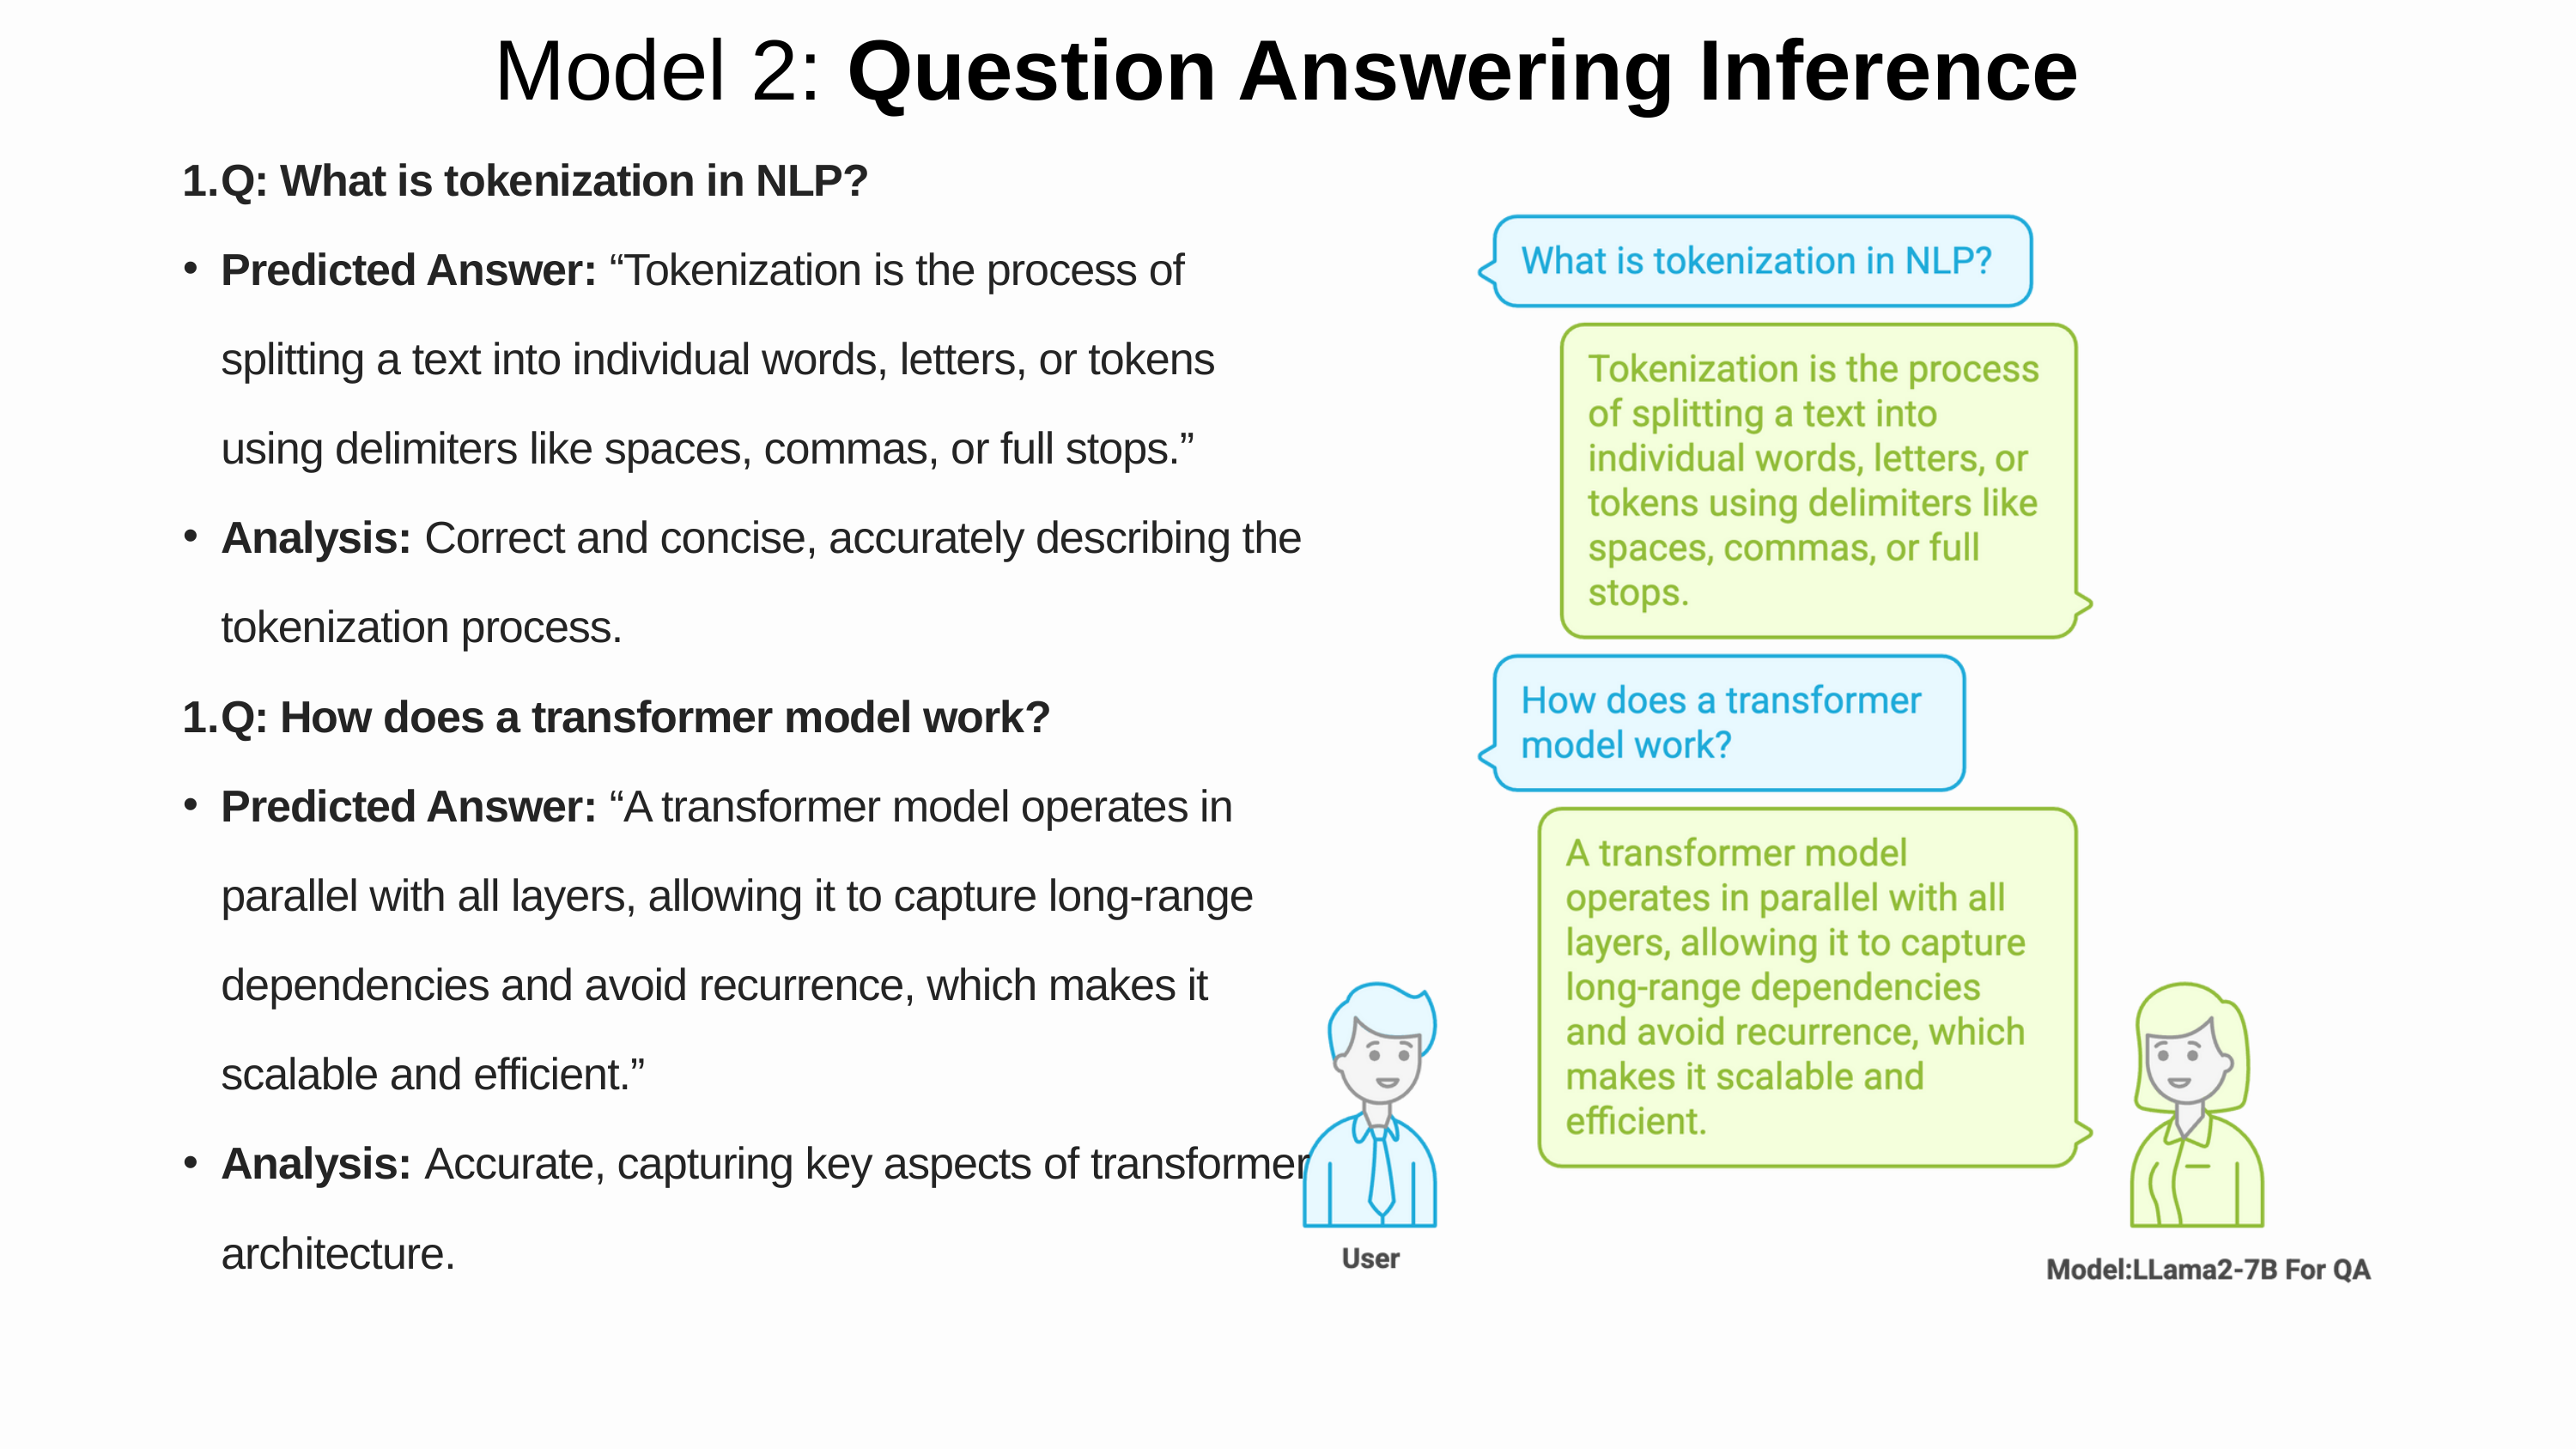

Model 2: Question Answering Inference
Q: What is tokenization in NLP?
Predicted Answer: “Tokenization is the process of splitting a text into individual words, letters, or tokens using delimiters like spaces, commas, or full stops.”
Analysis: Correct and concise, accurately describing the tokenization process.
Q: How does a transformer model work?
Predicted Answer: “A transformer model operates in parallel with all layers, allowing it to capture long-range dependencies and avoid recurrence, which makes it scalable and efficient.”
Analysis: Accurate, capturing key aspects of transformer architecture.